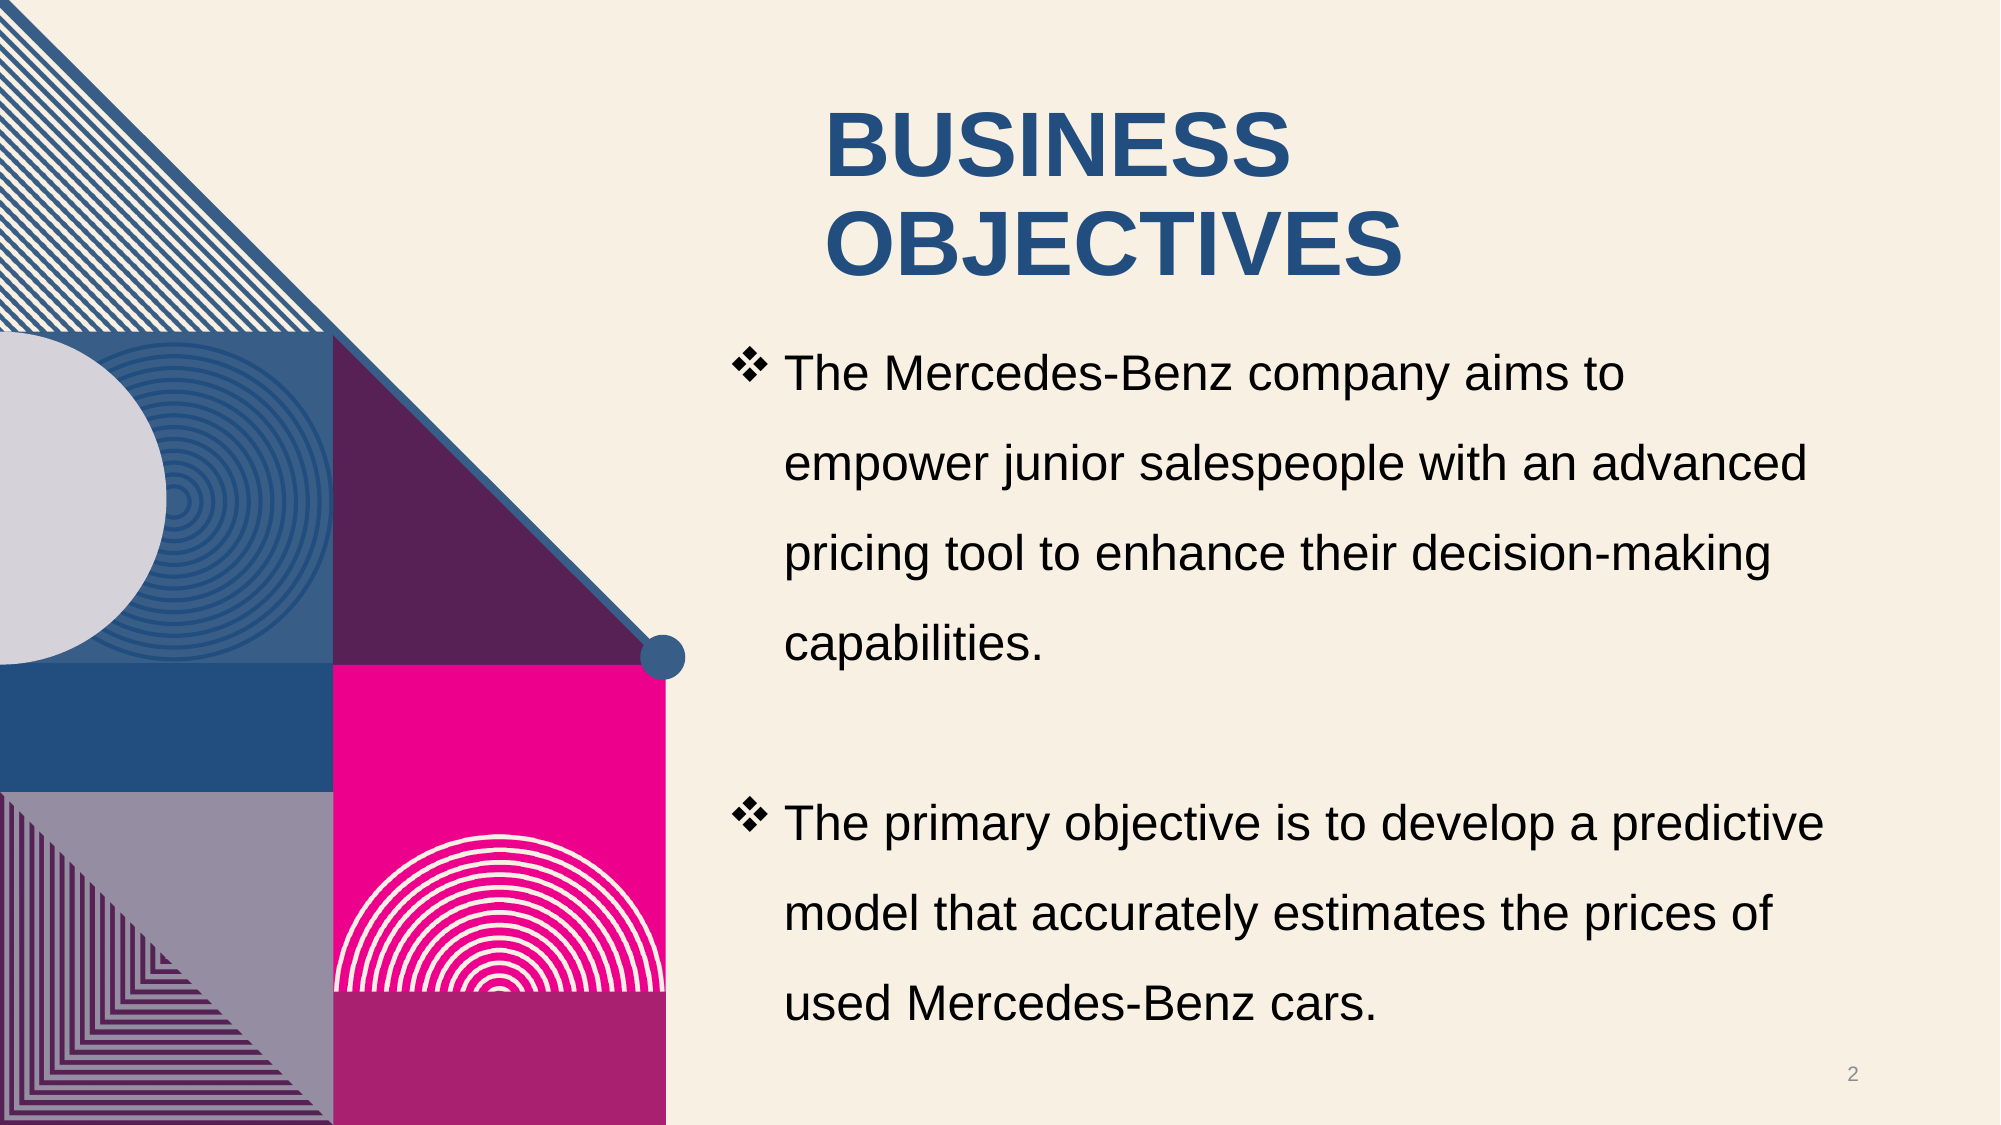

# Business Objectives
The Mercedes-Benz company aims to empower junior salespeople with an advanced pricing tool to enhance their decision-making capabilities.

The primary objective is to develop a predictive model that accurately estimates the prices of used Mercedes-Benz cars.
2